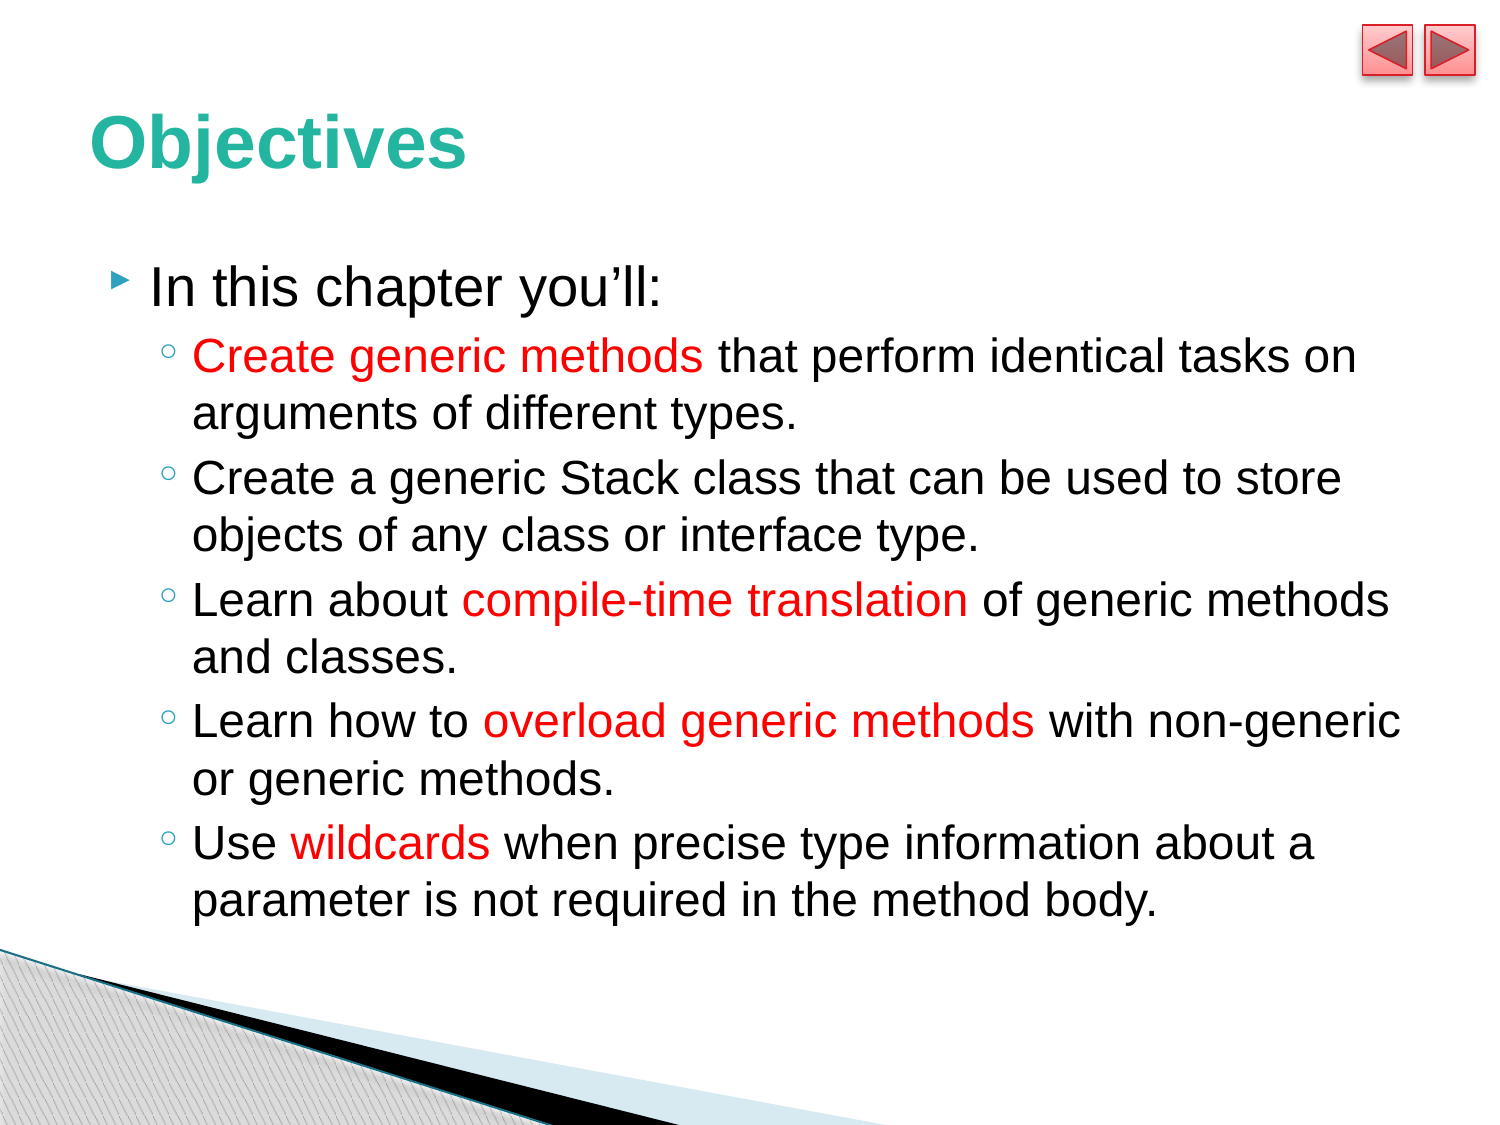

# Objectives
In this chapter you’ll:
Create generic methods that perform identical tasks on arguments of different types.
Create a generic Stack class that can be used to store objects of any class or interface type.
Learn about compile-time translation of generic methods and classes.
Learn how to overload generic methods with non-generic or generic methods.
Use wildcards when precise type information about a parameter is not required in the method body.